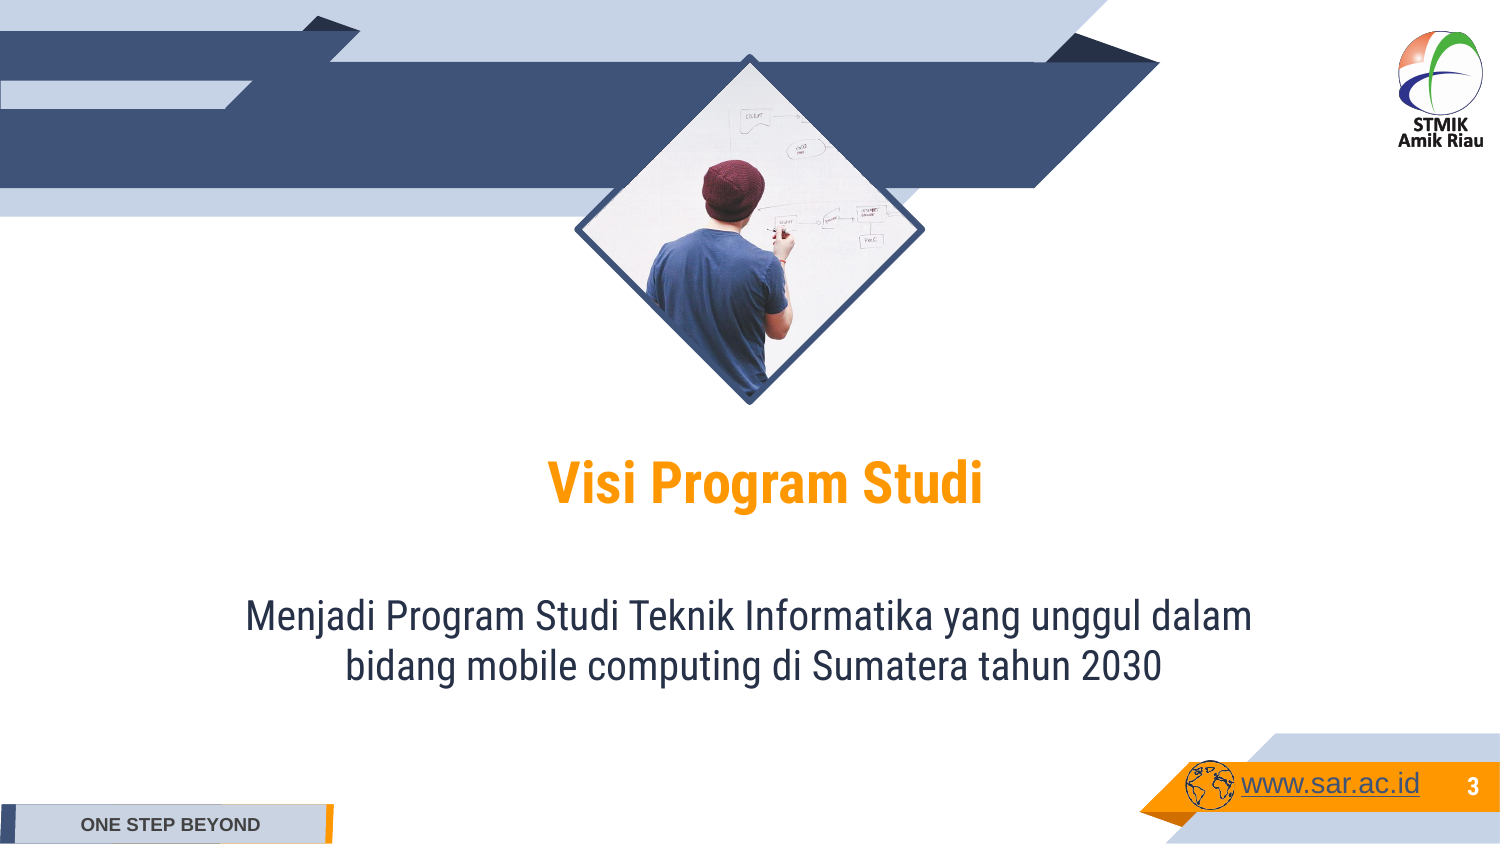

Visi Program Studi
Menjadi Program Studi Teknik Informatika yang unggul dalam  bidang mobile computing di Sumatera tahun 2030

www.sar.ac.id
3

ONE STEP BEYOND